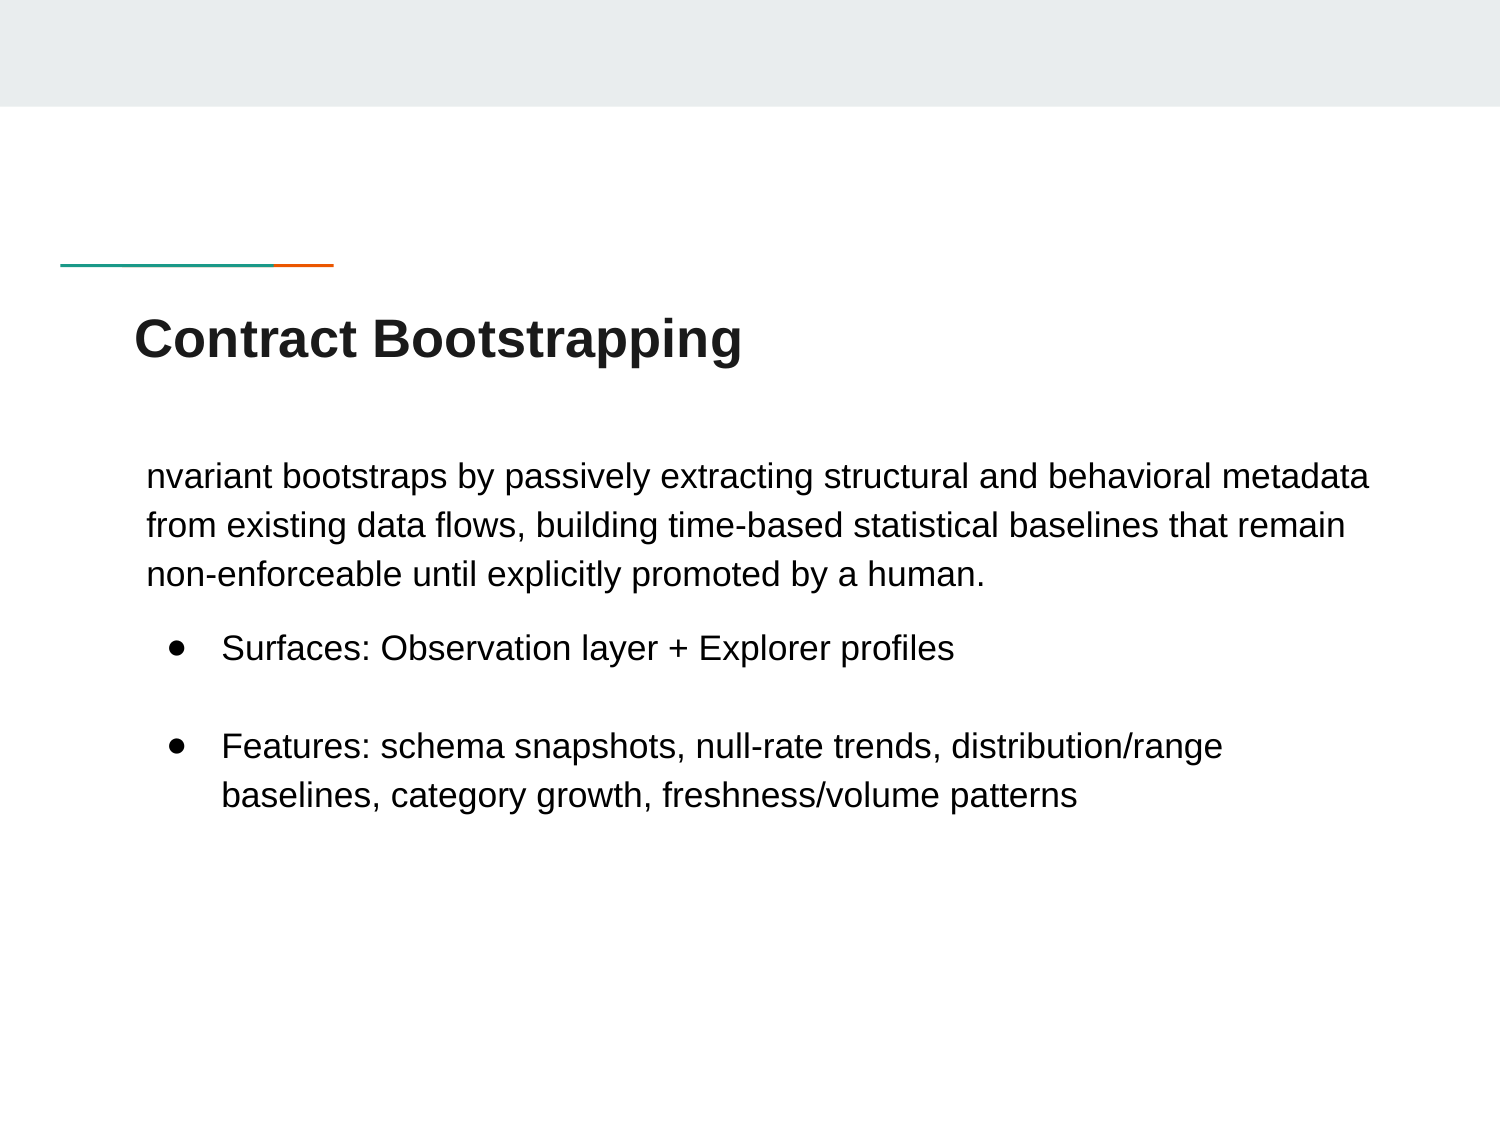

# Contract Bootstrapping
nvariant bootstraps by passively extracting structural and behavioral metadata from existing data flows, building time-based statistical baselines that remain non-enforceable until explicitly promoted by a human.
Surfaces: Observation layer + Explorer profiles
Features: schema snapshots, null-rate trends, distribution/range baselines, category growth, freshness/volume patterns